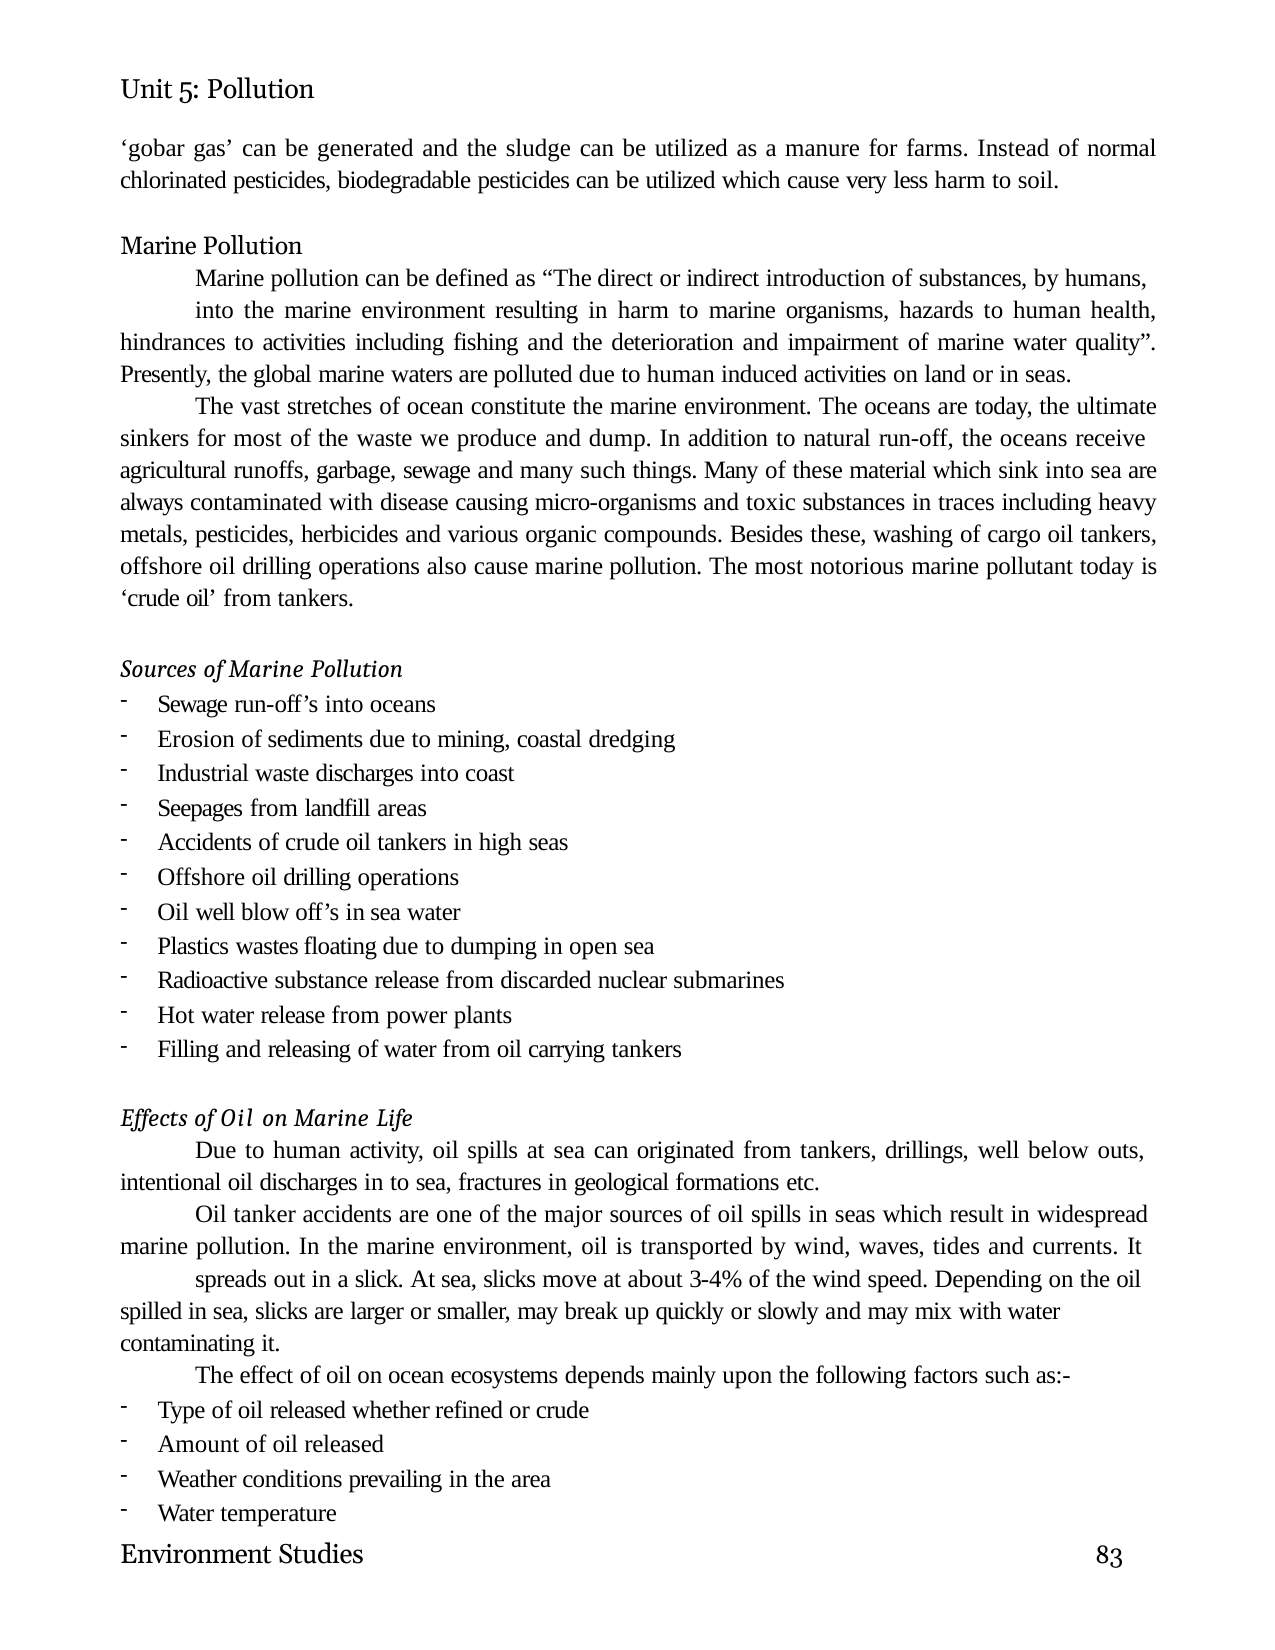

Unit 5: Pollution
‘gobar gas’ can be generated and the sludge can be utilized as a manure for farms. Instead of normal chlorinated pesticides, biodegradable pesticides can be utilized which cause very less harm to soil.

Marine Pollution
Marine pollution can be defined as “The direct or indirect introduction of substances, by humans,
into the marine environment resulting in harm to marine organisms, hazards to human health, hindrances to activities including fishing and the deterioration and impairment of marine water quality”. Presently, the global marine waters are polluted due to human induced activities on land or in seas.
The vast stretches of ocean constitute the marine environment. The oceans are today, the ultimate sinkers for most of the waste we produce and dump. In addition to natural run-off, the oceans receive
agricultural runoffs, garbage, sewage and many such things. Many of these material which sink into sea are always contaminated with disease causing micro-organisms and toxic substances in traces including heavy metals, pesticides, herbicides and various organic compounds. Besides these, washing of cargo oil tankers, offshore oil drilling operations also cause marine pollution. The most notorious marine pollutant today is ‘crude oil’ from tankers.

Sources of Marine Pollution
Sewage run-off’s into oceans
Erosion of sediments due to mining, coastal dredging
Industrial waste discharges into coast
Seepages from landfill areas
Accidents of crude oil tankers in high seas
Offshore oil drilling operations
Oil well blow off’s in sea water
Plastics wastes floating due to dumping in open sea
Radioactive substance release from discarded nuclear submarines
Hot water release from power plants
Filling and releasing of water from oil carrying tankers

Effects of Oil on Marine Life
Due to human activity, oil spills at sea can originated from tankers, drillings, well below outs, intentional oil discharges in to sea, fractures in geological formations etc.
Oil tanker accidents are one of the major sources of oil spills in seas which result in widespread marine pollution. In the marine environment, oil is transported by wind, waves, tides and currents. It
spreads out in a slick. At sea, slicks move at about 3-4% of the wind speed. Depending on the oil spilled in sea, slicks are larger or smaller, may break up quickly or slowly and may mix with water contaminating it.
The effect of oil on ocean ecosystems depends mainly upon the following factors such as:-
Type of oil released whether refined or crude
Amount of oil released
Weather conditions prevailing in the area
Water temperature
Environment Studies
83